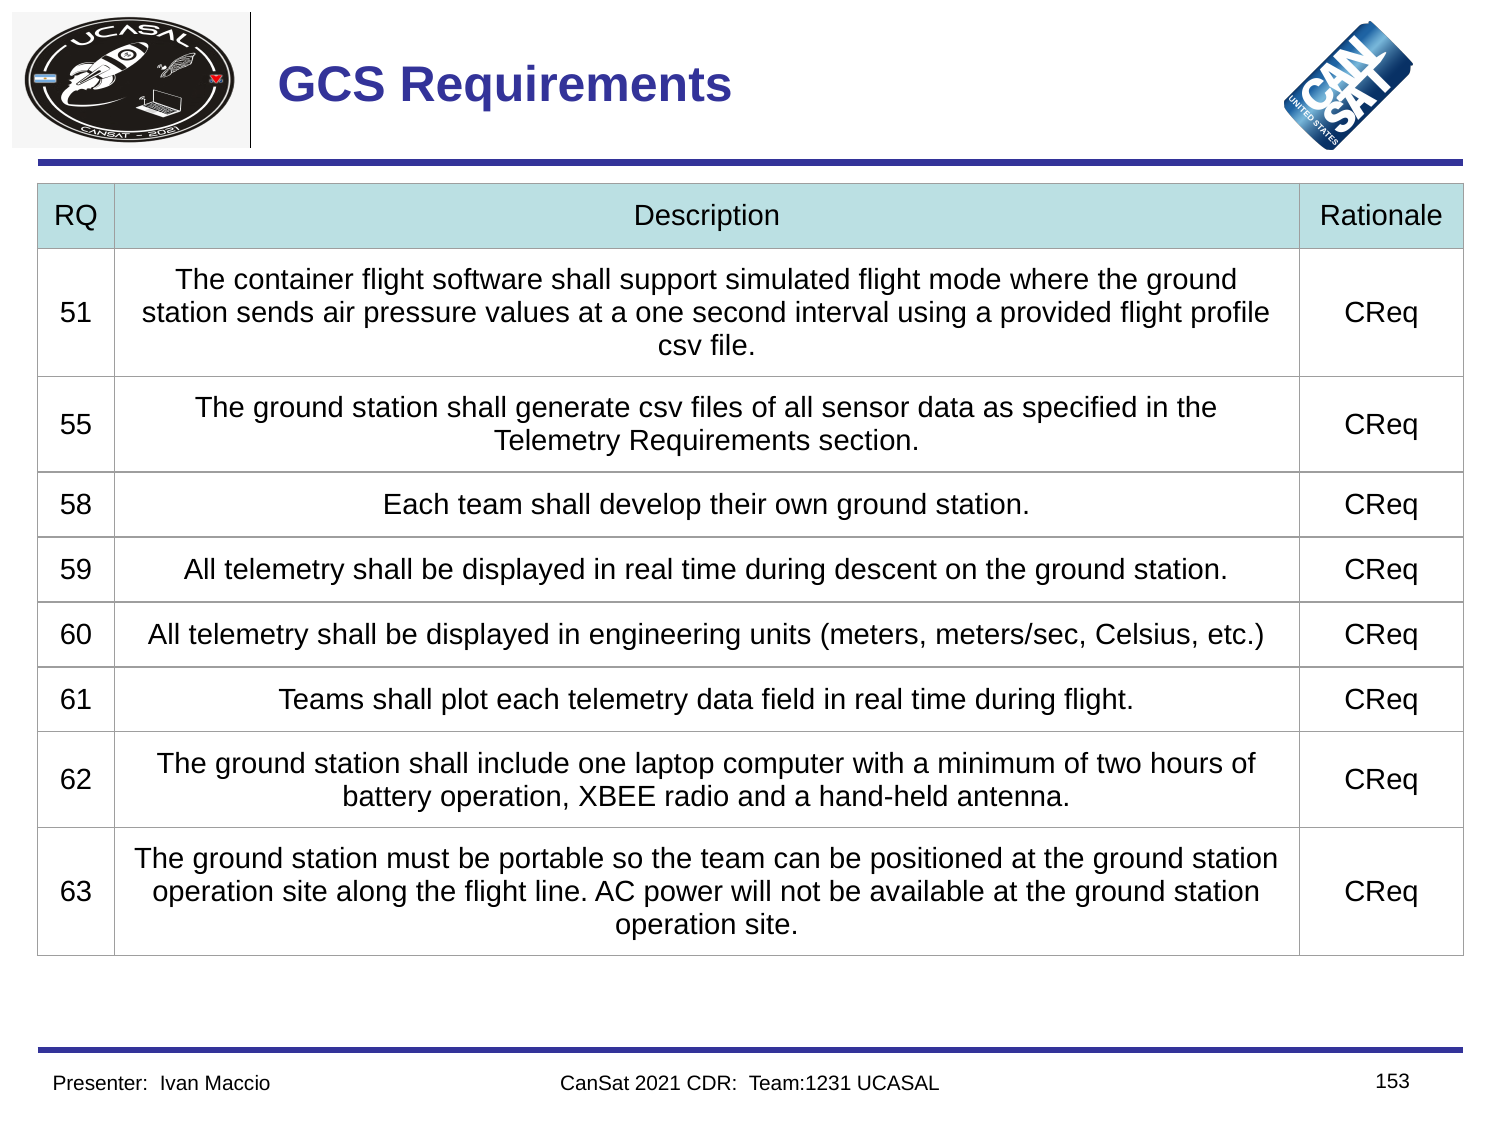

# GCS Requirements
| RQ | Description | Rationale |
| --- | --- | --- |
| 51 | The container flight software shall support simulated flight mode where the ground station sends air pressure values at a one second interval using a provided flight profile csv file. | CReq |
| 55 | The ground station shall generate csv files of all sensor data as specified in the Telemetry Requirements section. | CReq |
| 58 | Each team shall develop their own ground station. | CReq |
| 59 | All telemetry shall be displayed in real time during descent on the ground station. | CReq |
| 60 | All telemetry shall be displayed in engineering units (meters, meters/sec, Celsius, etc.) | CReq |
| 61 | Teams shall plot each telemetry data field in real time during flight. | CReq |
| 62 | The ground station shall include one laptop computer with a minimum of two hours of battery operation, XBEE radio and a hand-held antenna. | CReq |
| 63 | The ground station must be portable so the team can be positioned at the ground station operation site along the flight line. AC power will not be available at the ground station operation site. | CReq |
153
Presenter:  Ivan Maccio
CanSat 2021 CDR:  Team:1231 UCASAL